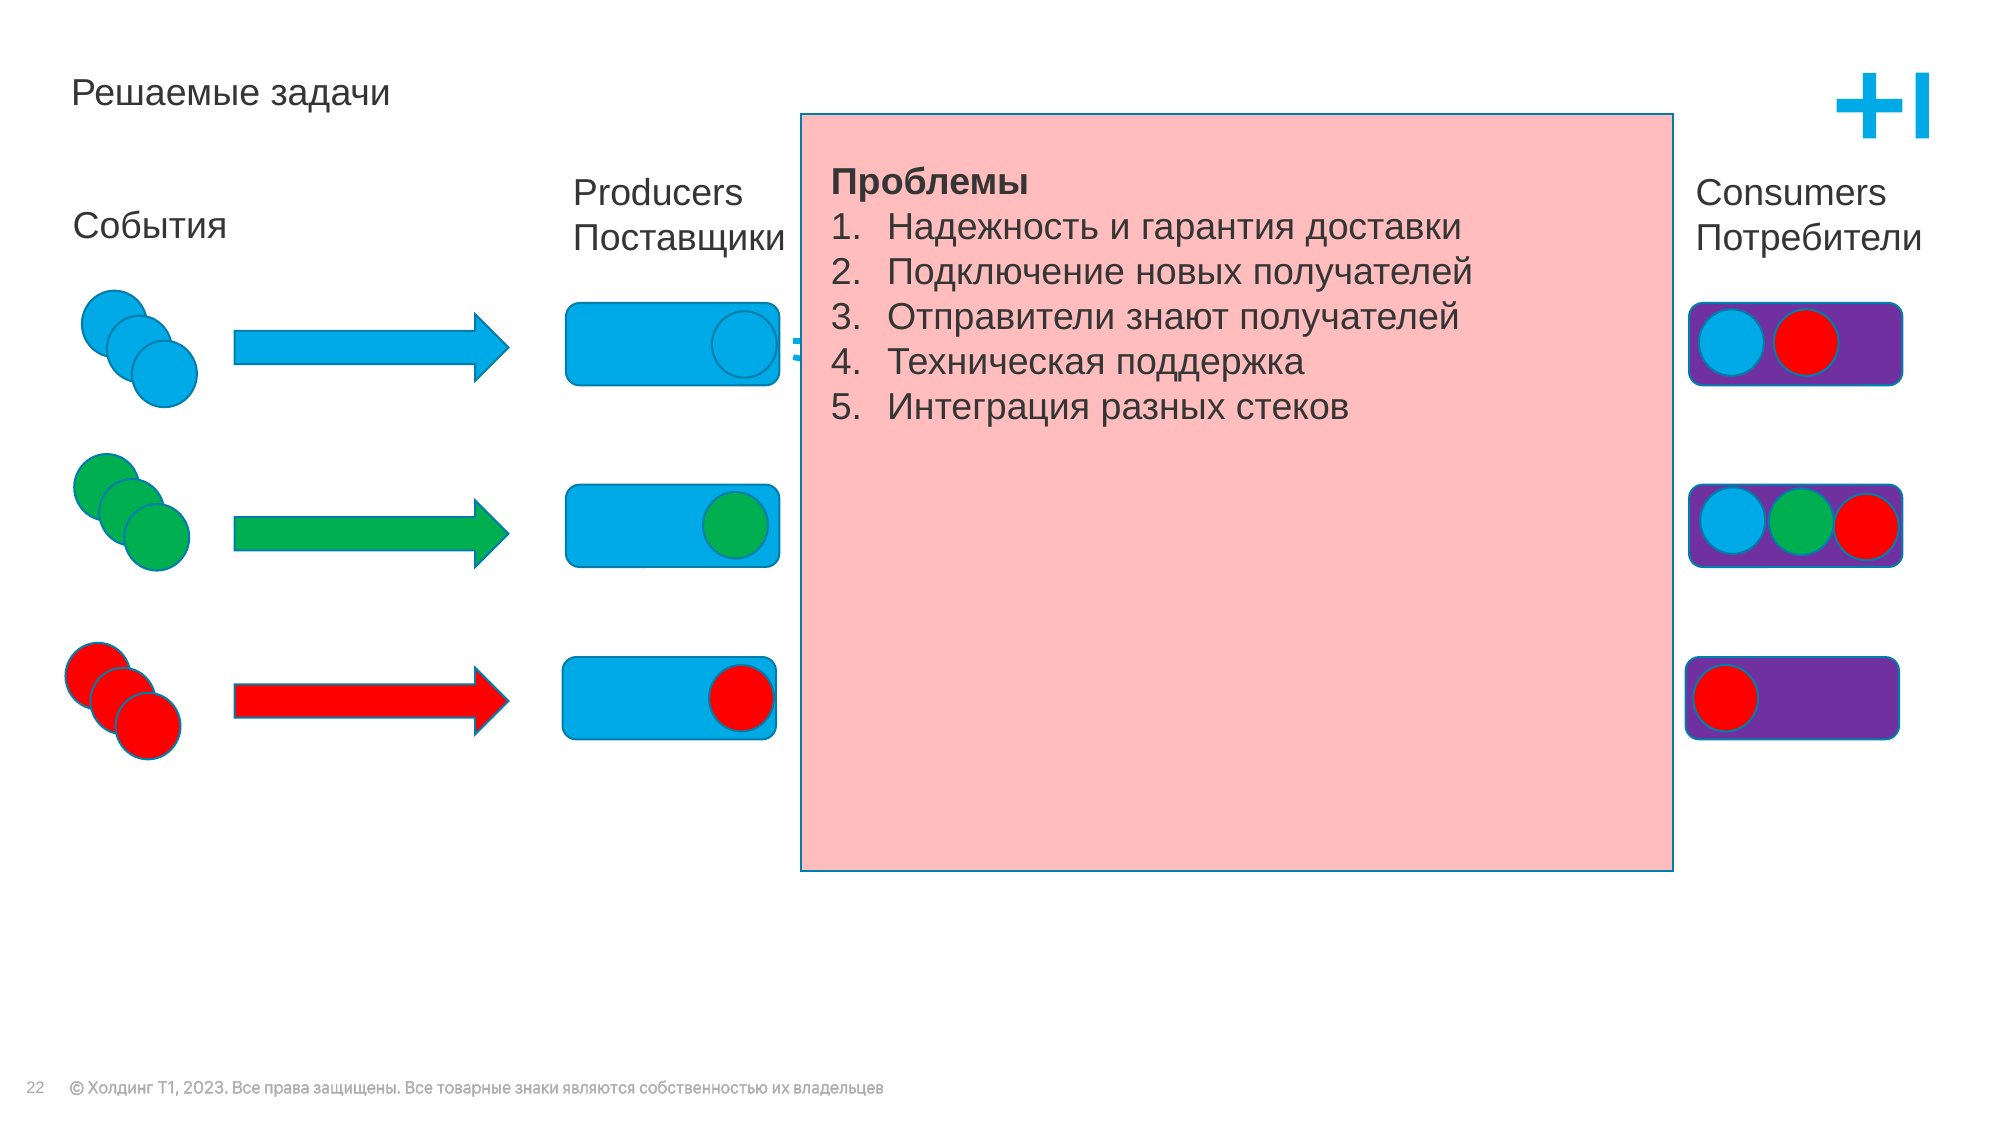

# Решаемые задачи

Проблемы
Надежность и гарантия доставки
Подключение новых получателей
Отправители знают получателей
Техническая поддержка
Интеграция разных стеков
Producers
Поставщики
Consumers
Потребители
События